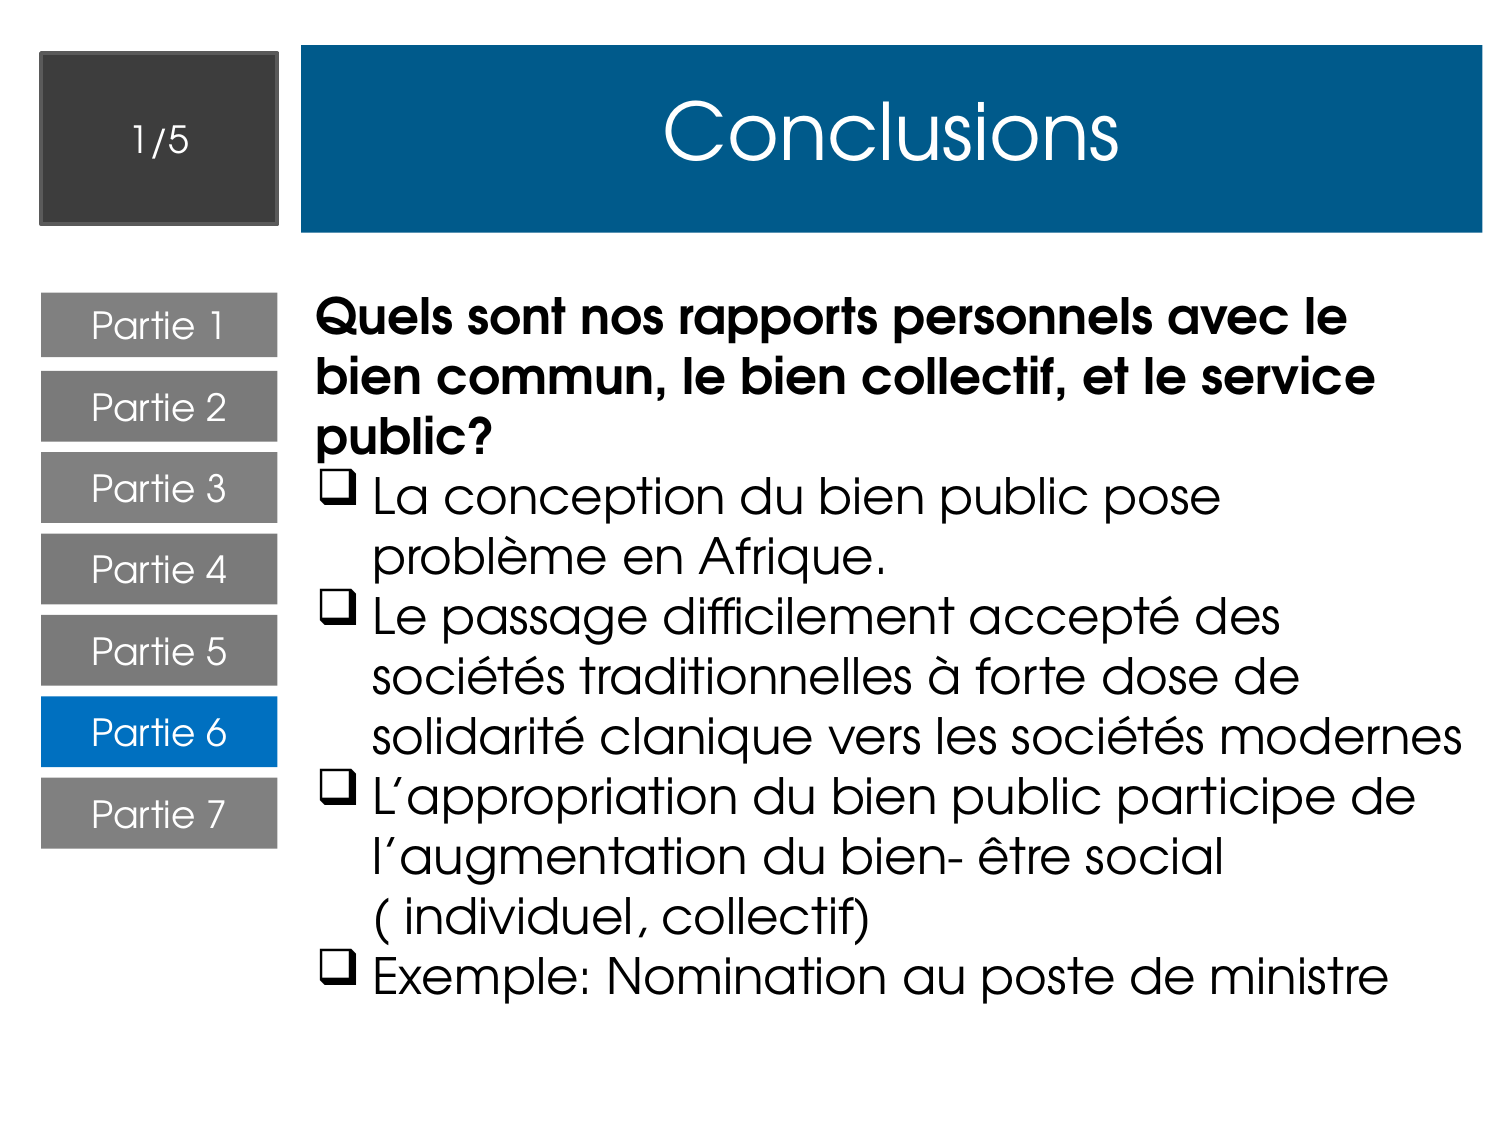

# Conclusions
1/5

Quels sont nos rapports personnels avec le bien commun, le bien collectif, et le service public?
La conception du bien public pose problème en Afrique.
Le passage difficilement accepté des sociétés traditionnelles à forte dose de solidarité clanique vers les sociétés modernes
L’appropriation du bien public participe de l’augmentation du bien- être social ( individuel, collectif)
Exemple: Nomination au poste de ministre
Partie 1
Partie 2
Partie 3
Partie 4
Partie 5
Partie 6
Partie 7